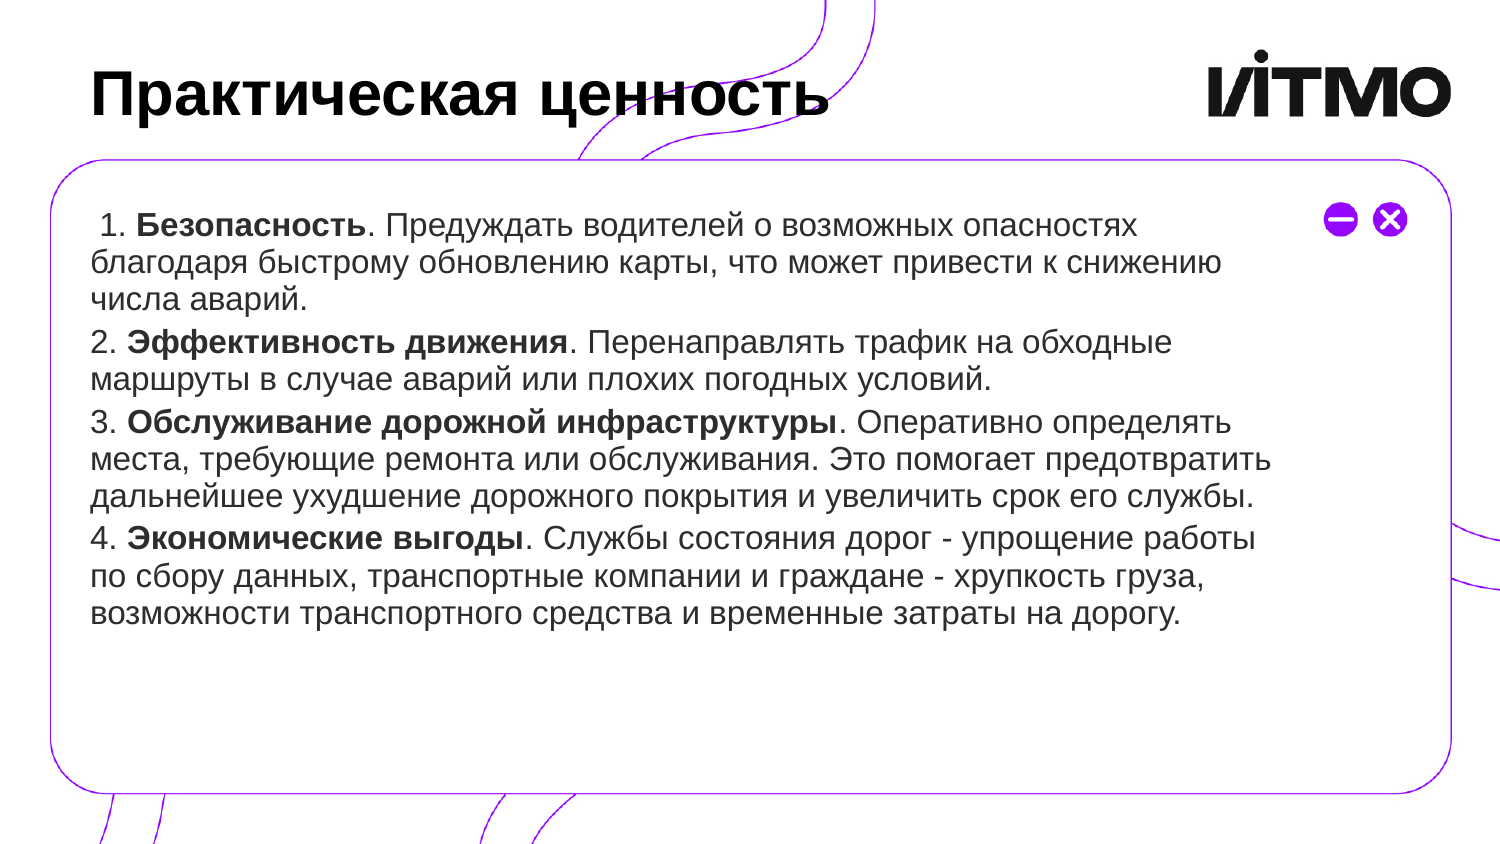

# Практическая ценность
 1. Безопасность. Предуждать водителей о возможных опасностях благодаря быстрому обновлению карты, что может привести к снижению числа аварий.
2. Эффективность движения. Перенаправлять трафик на обходные маршруты в случае аварий или плохих погодных условий.
3. Обслуживание дорожной инфраструктуры. Оперативно определять места, требующие ремонта или обслуживания. Это помогает предотвратить дальнейшее ухудшение дорожного покрытия и увеличить срок его службы.
4. Экономические выгоды. Службы состояния дорог - упрощение работы по сбору данных, транспортные компании и граждане - хрупкость груза, возможности транспортного средства и временные затраты на дорогу.